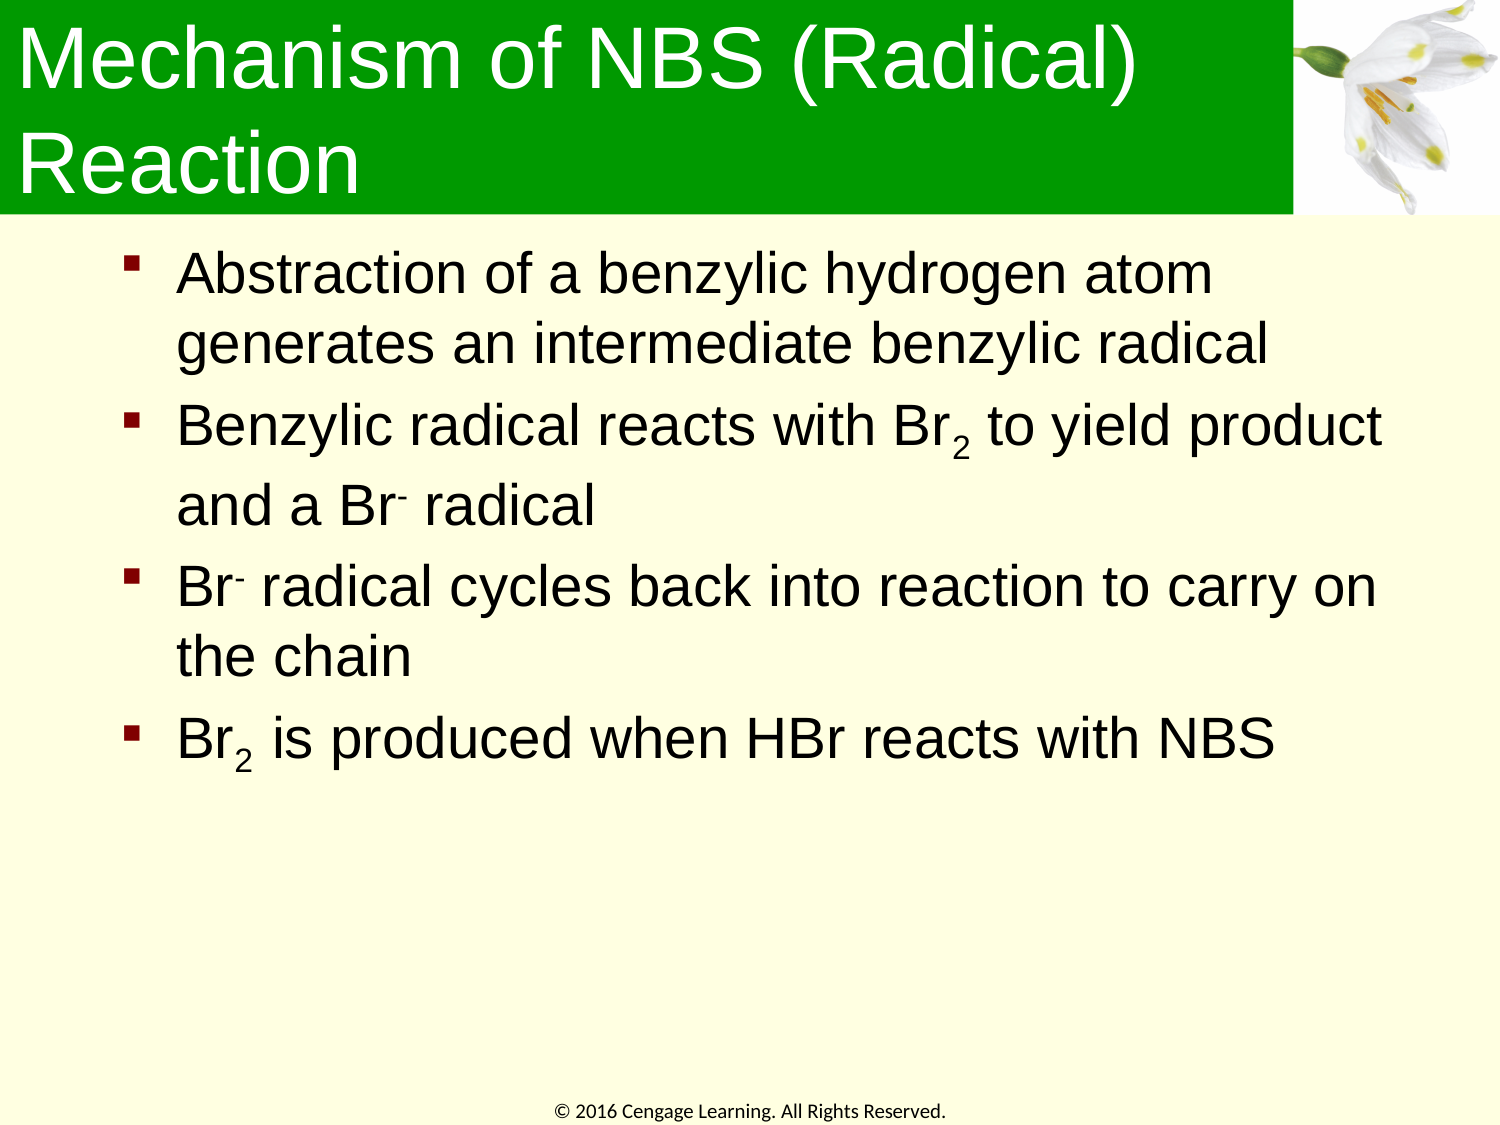

# Mechanism of NBS (Radical) Reaction
Abstraction of a benzylic hydrogen atom generates an intermediate benzylic radical
Benzylic radical reacts with Br2 to yield product and a Br- radical
Br- radical cycles back into reaction to carry on the chain
Br2  is produced when HBr reacts with NBS